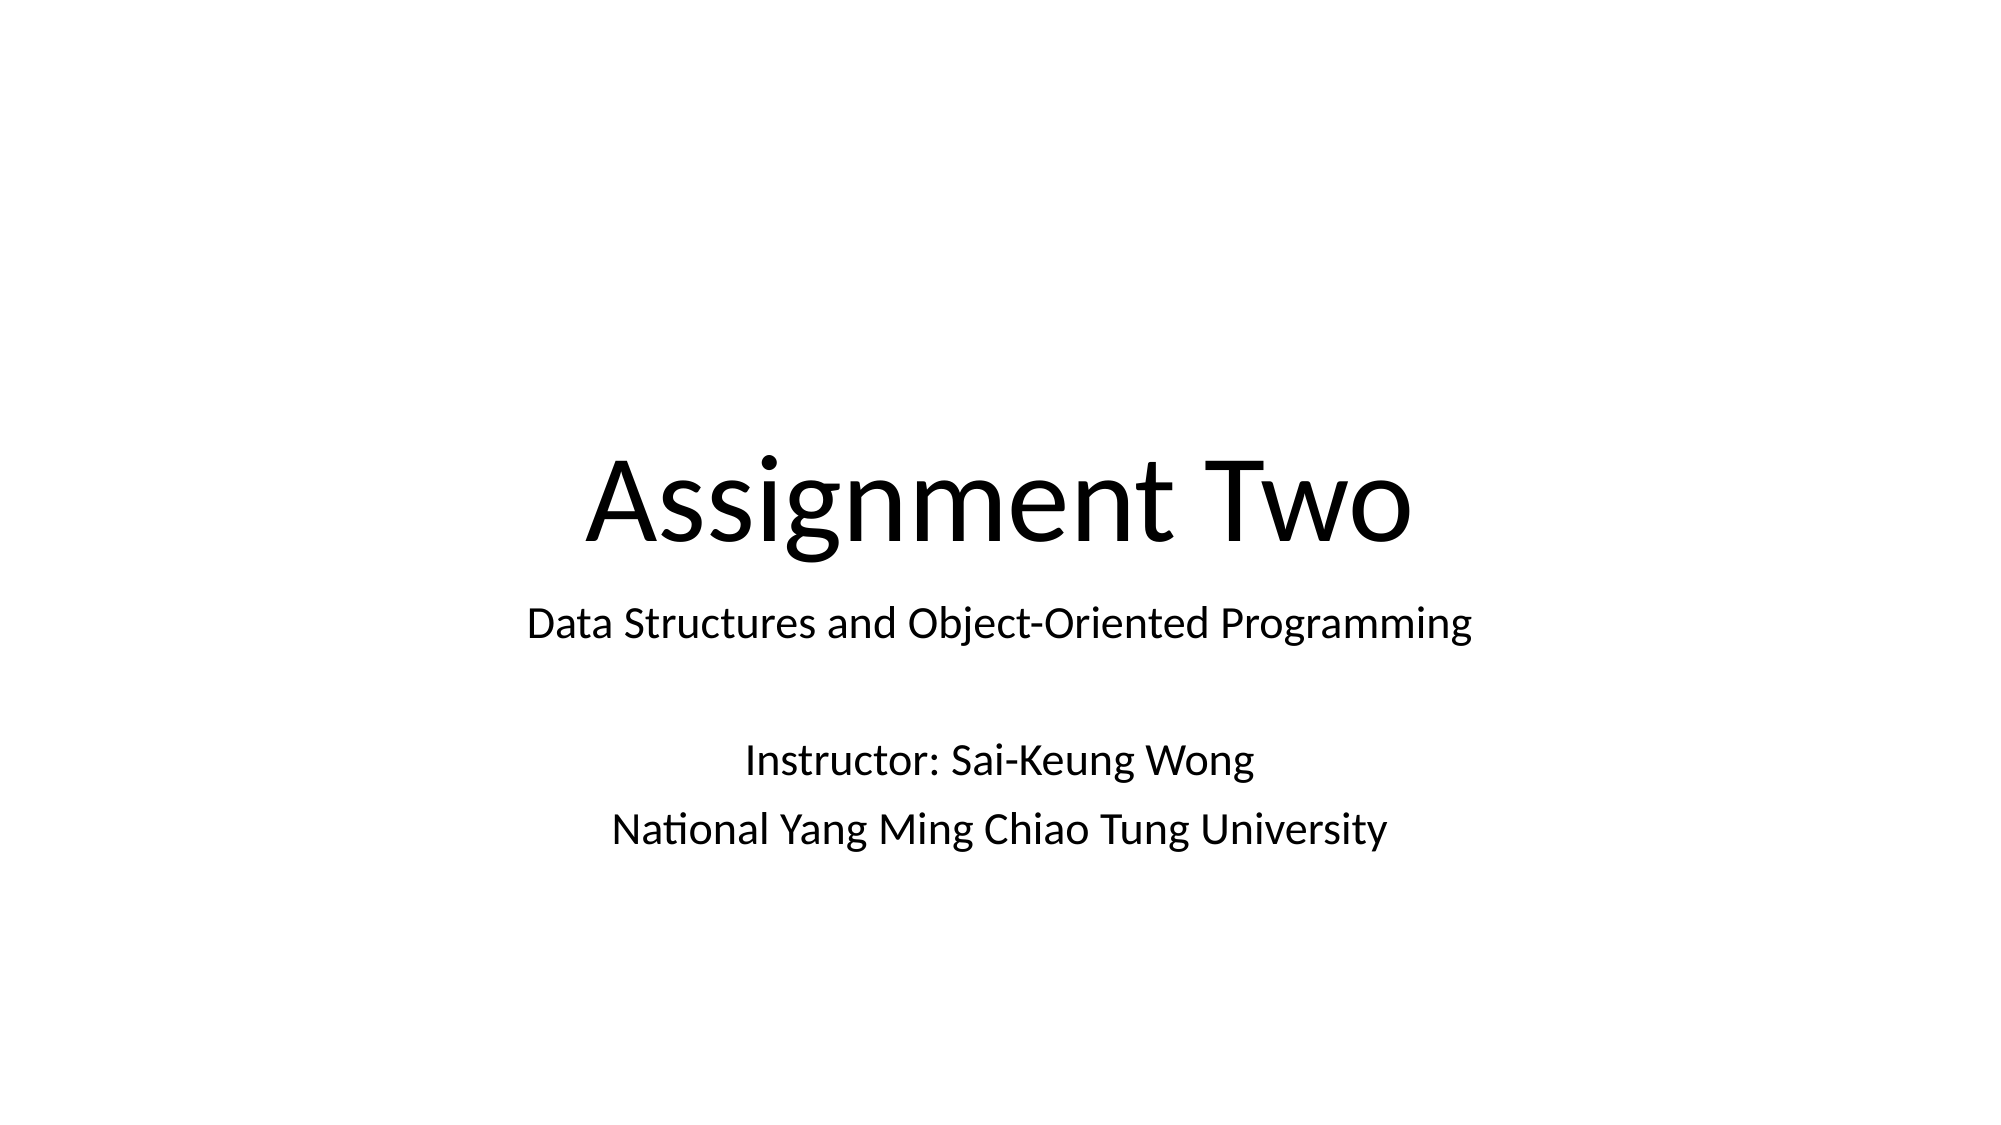

# Assignment Two
Data Structures and Object-Oriented Programming

Instructor: Sai-Keung Wong
National Yang Ming Chiao Tung University